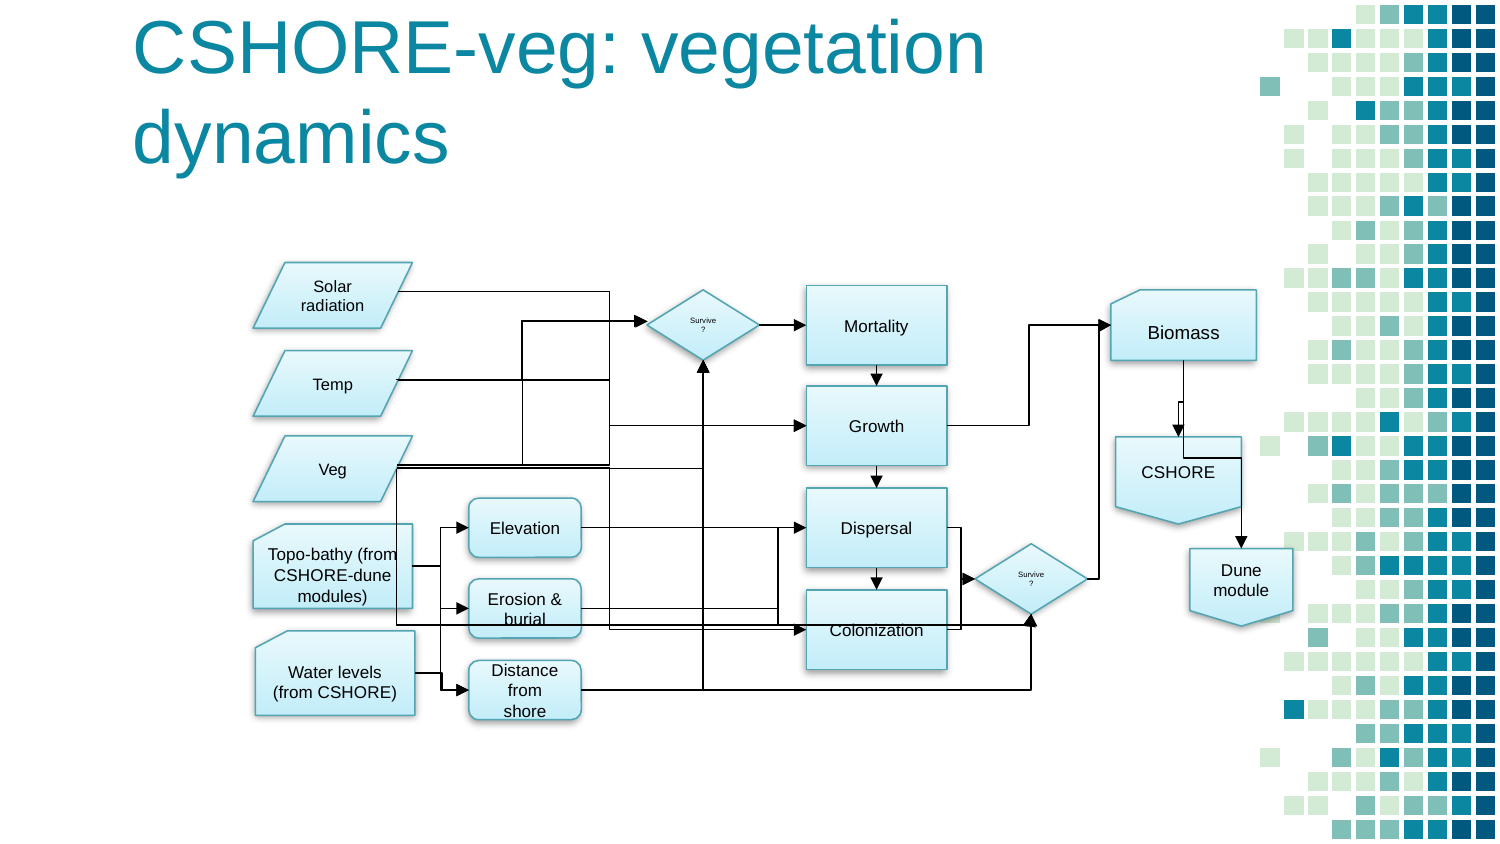

# CSHORE-veg: vegetation dynamics
Solar radiation
Mortality
Survive?
Biomass
CSHORE
Dune module
Temp
Growth
Veg
Survive?
Dispersal
Elevation
Erosion & burial
Distance from shore
Topo-bathy (from CSHORE-dune modules)
Colonization
Water levels (from CSHORE)